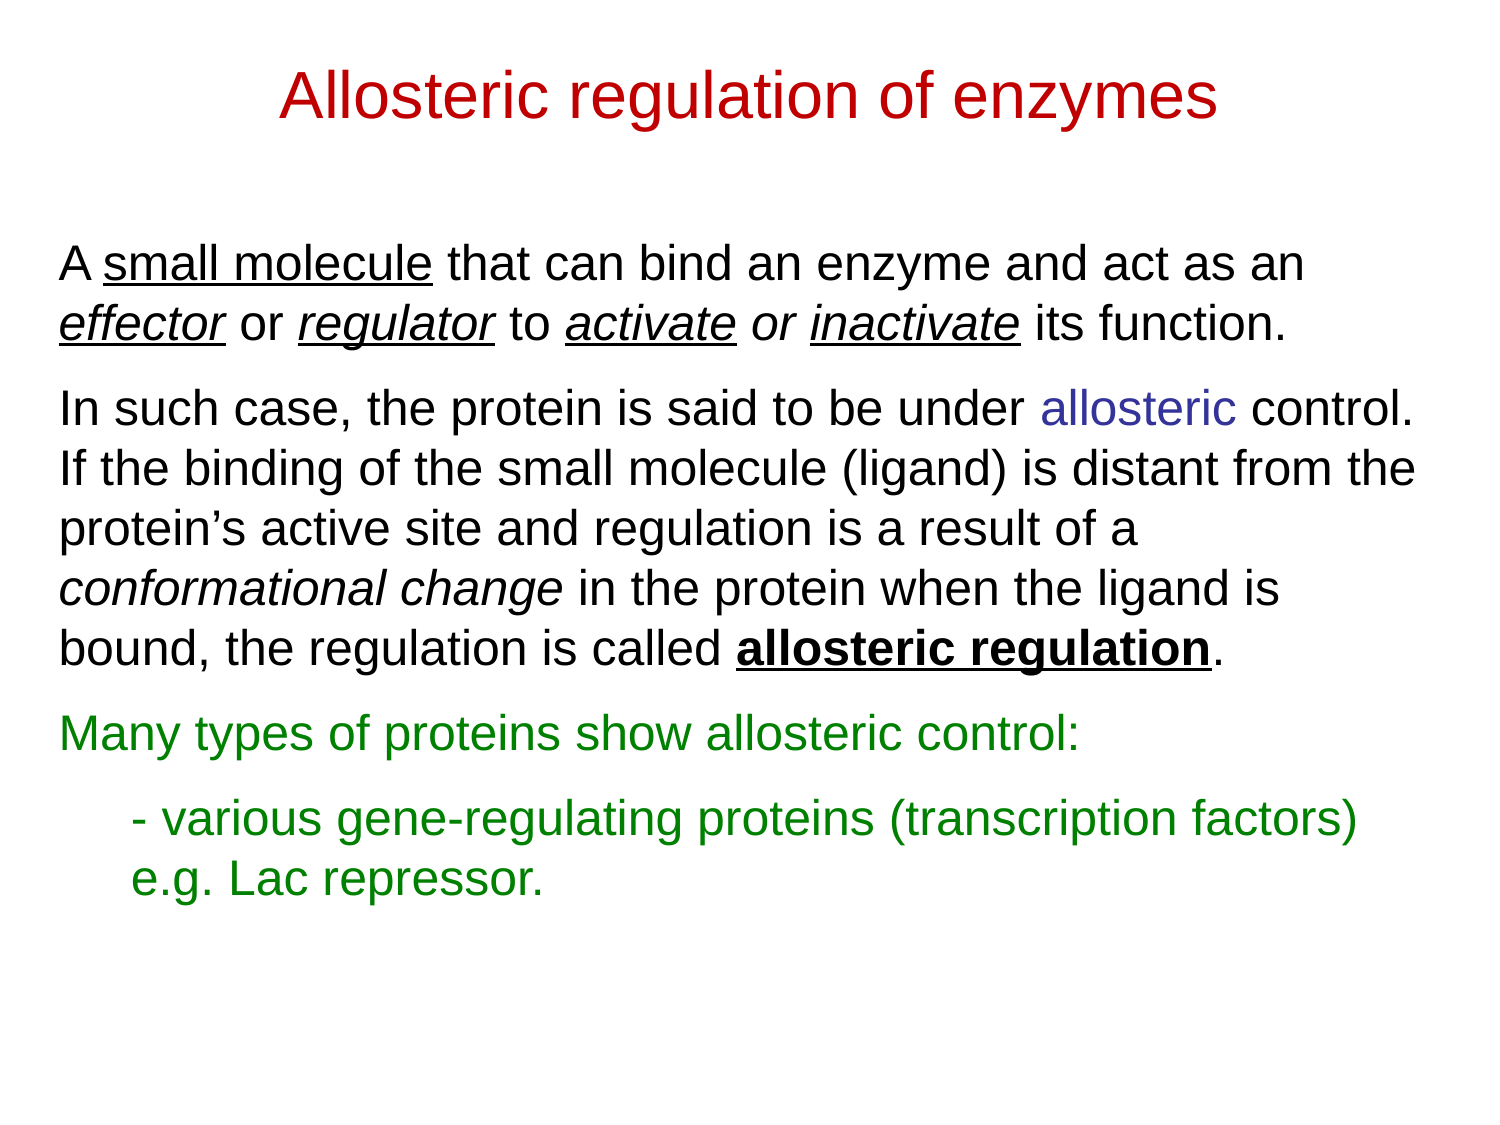

Allosteric regulation of enzymes
A small molecule that can bind an enzyme and act as an effector or regulator to activate or inactivate its function.
In such case, the protein is said to be under allosteric control. If the binding of the small molecule (ligand) is distant from the protein’s active site and regulation is a result of a conformational change in the protein when the ligand is bound, the regulation is called allosteric regulation.
Many types of proteins show allosteric control:
- various gene-regulating proteins (transcription factors) e.g. Lac repressor.